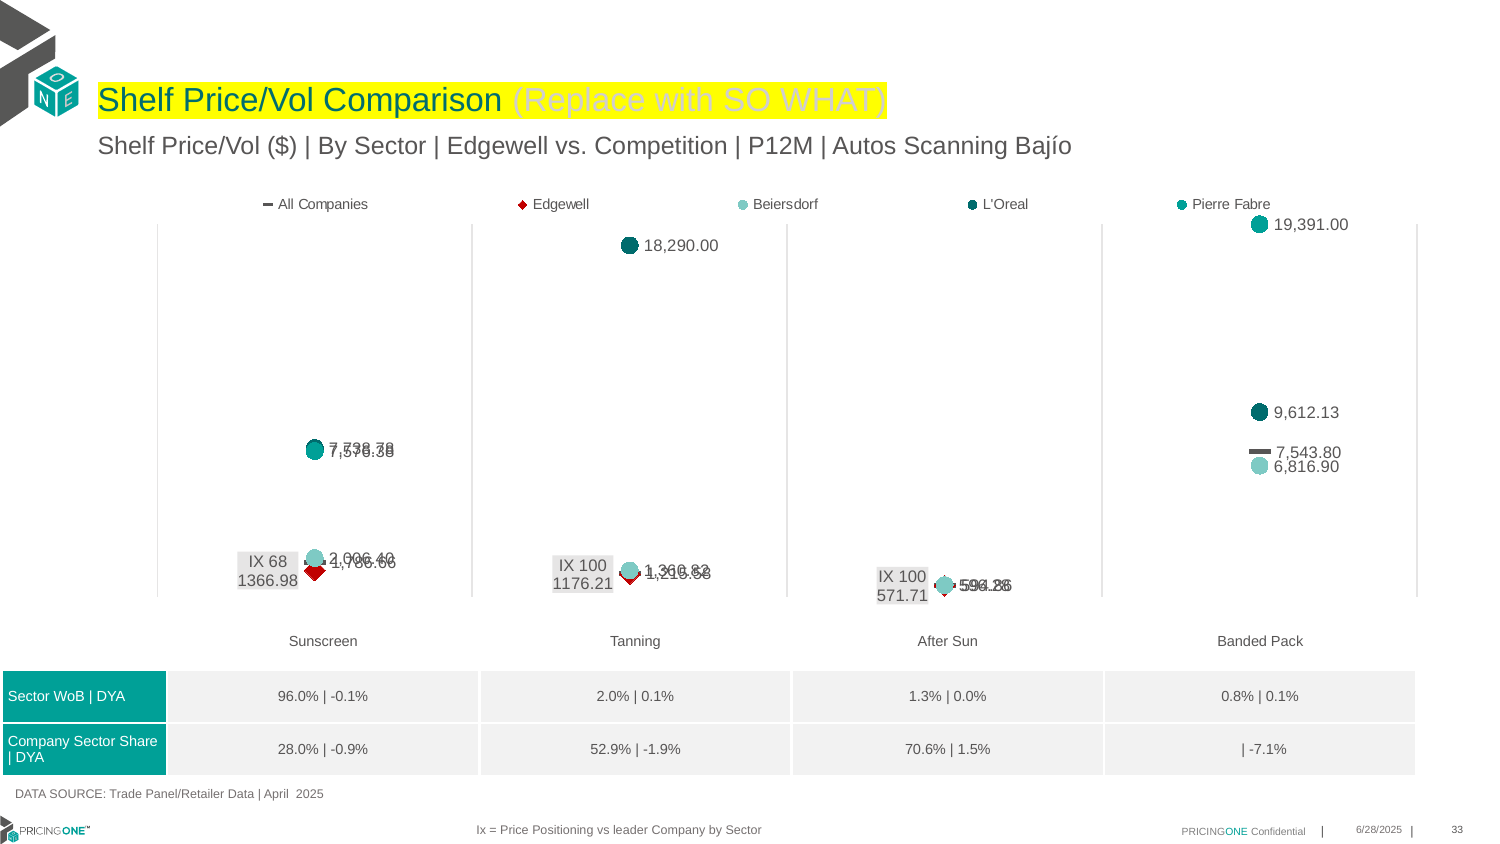

# Shelf Price/Vol Comparison (Replace with SO WHAT)
Shelf Price/Vol ($) | By Sector | Edgewell vs. Competition | P12M | Autos Scanning Bajío

### Chart

| Category | All Companies | Edgewell | Beiersdorf | L'Oreal | Pierre Fabre |
|---|---|---|---|---|---|
| IX 68 | 1786.66 | 1366.98 | 2006.4 | 7738.78 | 7576.38 |
| IX 100 | 1215.58 | 1176.21 | 1360.82 | 18290.0 | None |
| IX 100 | 594.86 | 571.71 | 596.28 | None | None |
| IX 0 | 7543.8 | None | 6816.9 | 9612.13 | 19391.0 |
|  | Sunscreen | Tanning | After Sun | Banded Pack |
| --- | --- | --- | --- | --- |
| Sector WoB | DYA | 96.0% | -0.1% | 2.0% | 0.1% | 1.3% | 0.0% | 0.8% | 0.1% |
| Company Sector Share | DYA | 28.0% | -0.9% | 52.9% | -1.9% | 70.6% | 1.5% | | -7.1% |
DATA SOURCE: Trade Panel/Retailer Data | April  2025
Ix = Price Positioning vs leader Company by Sector
6/28/2025
33